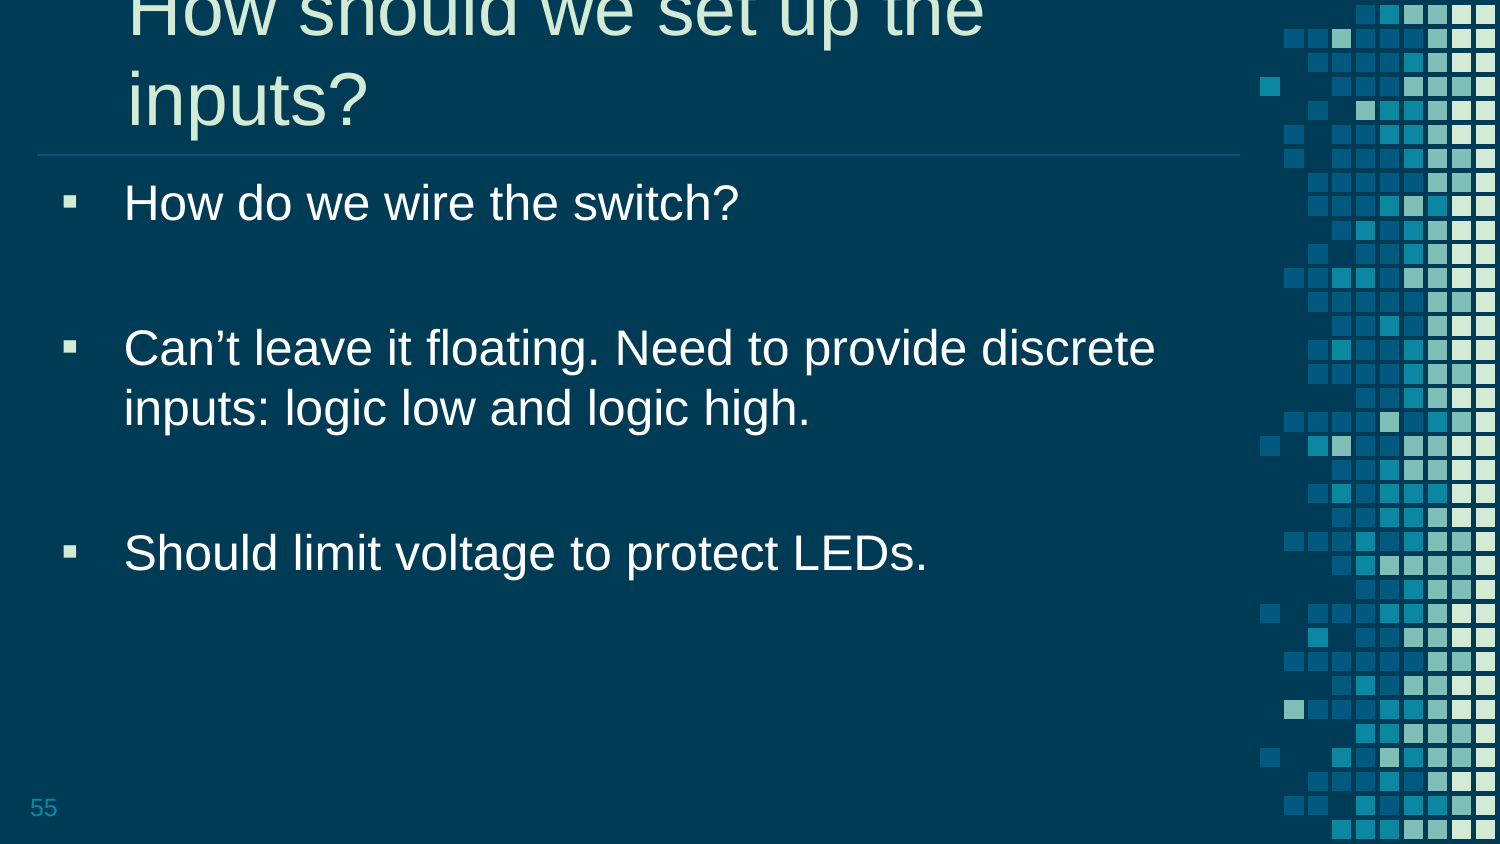

# How should we set up the inputs?
How do we wire the switch?

Can’t leave it floating. Need to provide discrete inputs: logic low and logic high.

Should limit voltage to protect LEDs.
55